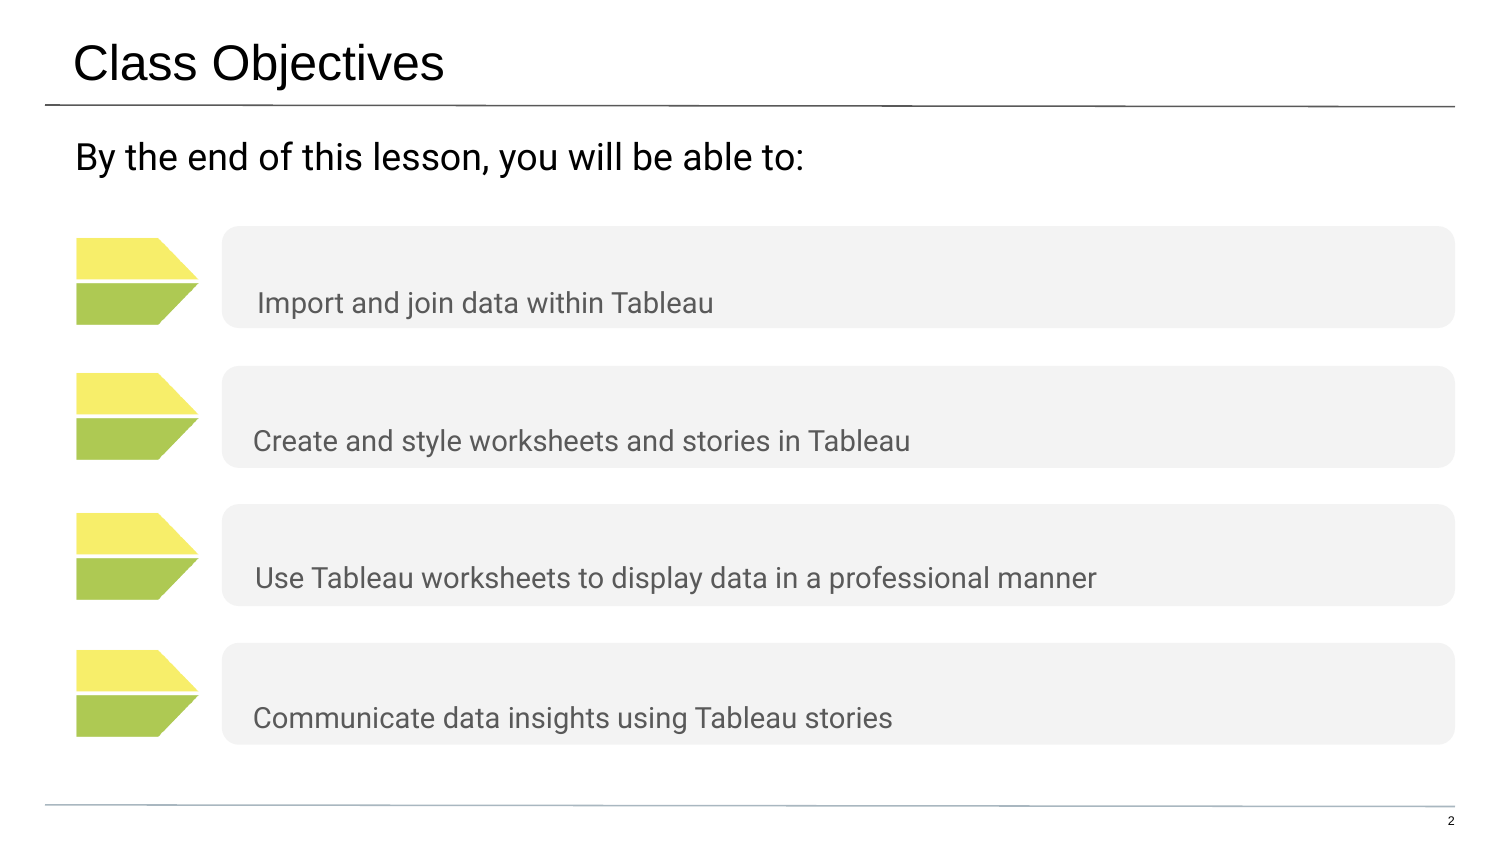

# Class Objectives

By the end of this lesson, you will be able to:
Import and join data within Tableau
Create and style worksheets and stories in Tableau
Use Tableau worksheets to display data in a professional manner
Communicate data insights using Tableau stories
2